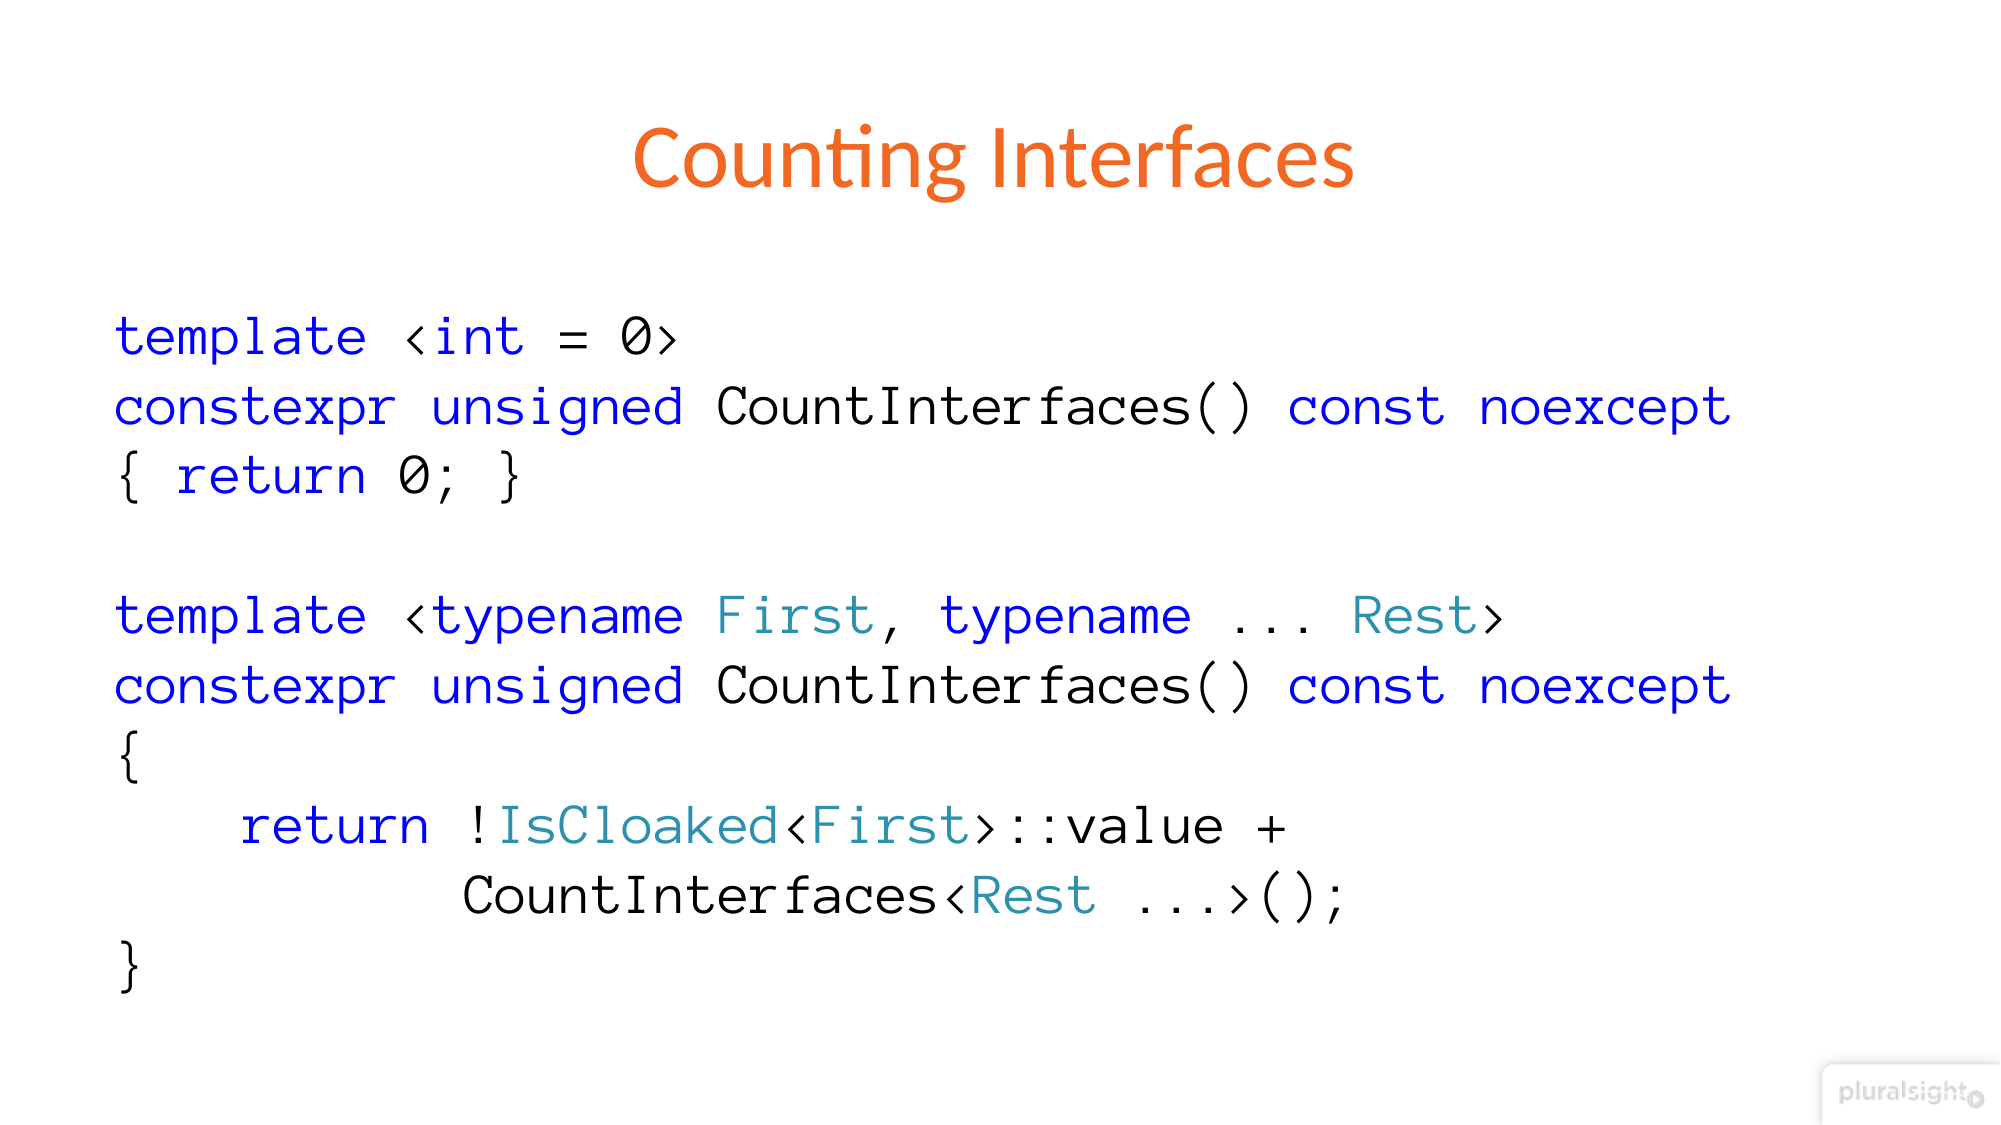

# Counting Interfaces
template <int = 0>
constexpr unsigned CountInterfaces() const noexcept
{ return 0; }

template <typename First, typename ... Rest>
constexpr unsigned CountInterfaces() const noexcept
{
    return !IsCloaked<First>::value +
           CountInterfaces<Rest ...>();
}